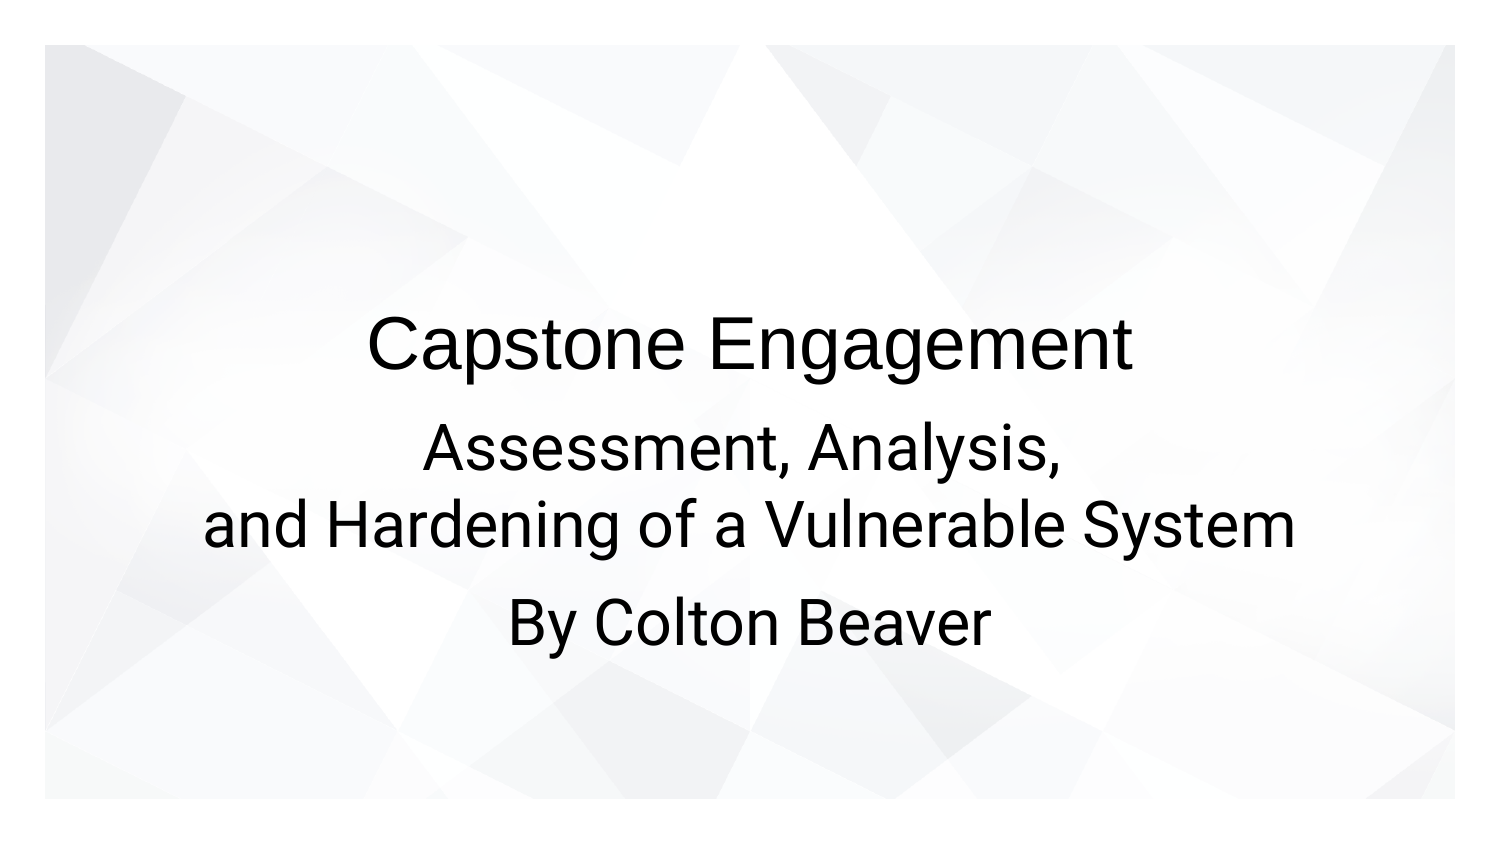

# Capstone Engagement
Assessment, Analysis,
and Hardening of a Vulnerable System
By Colton Beaver